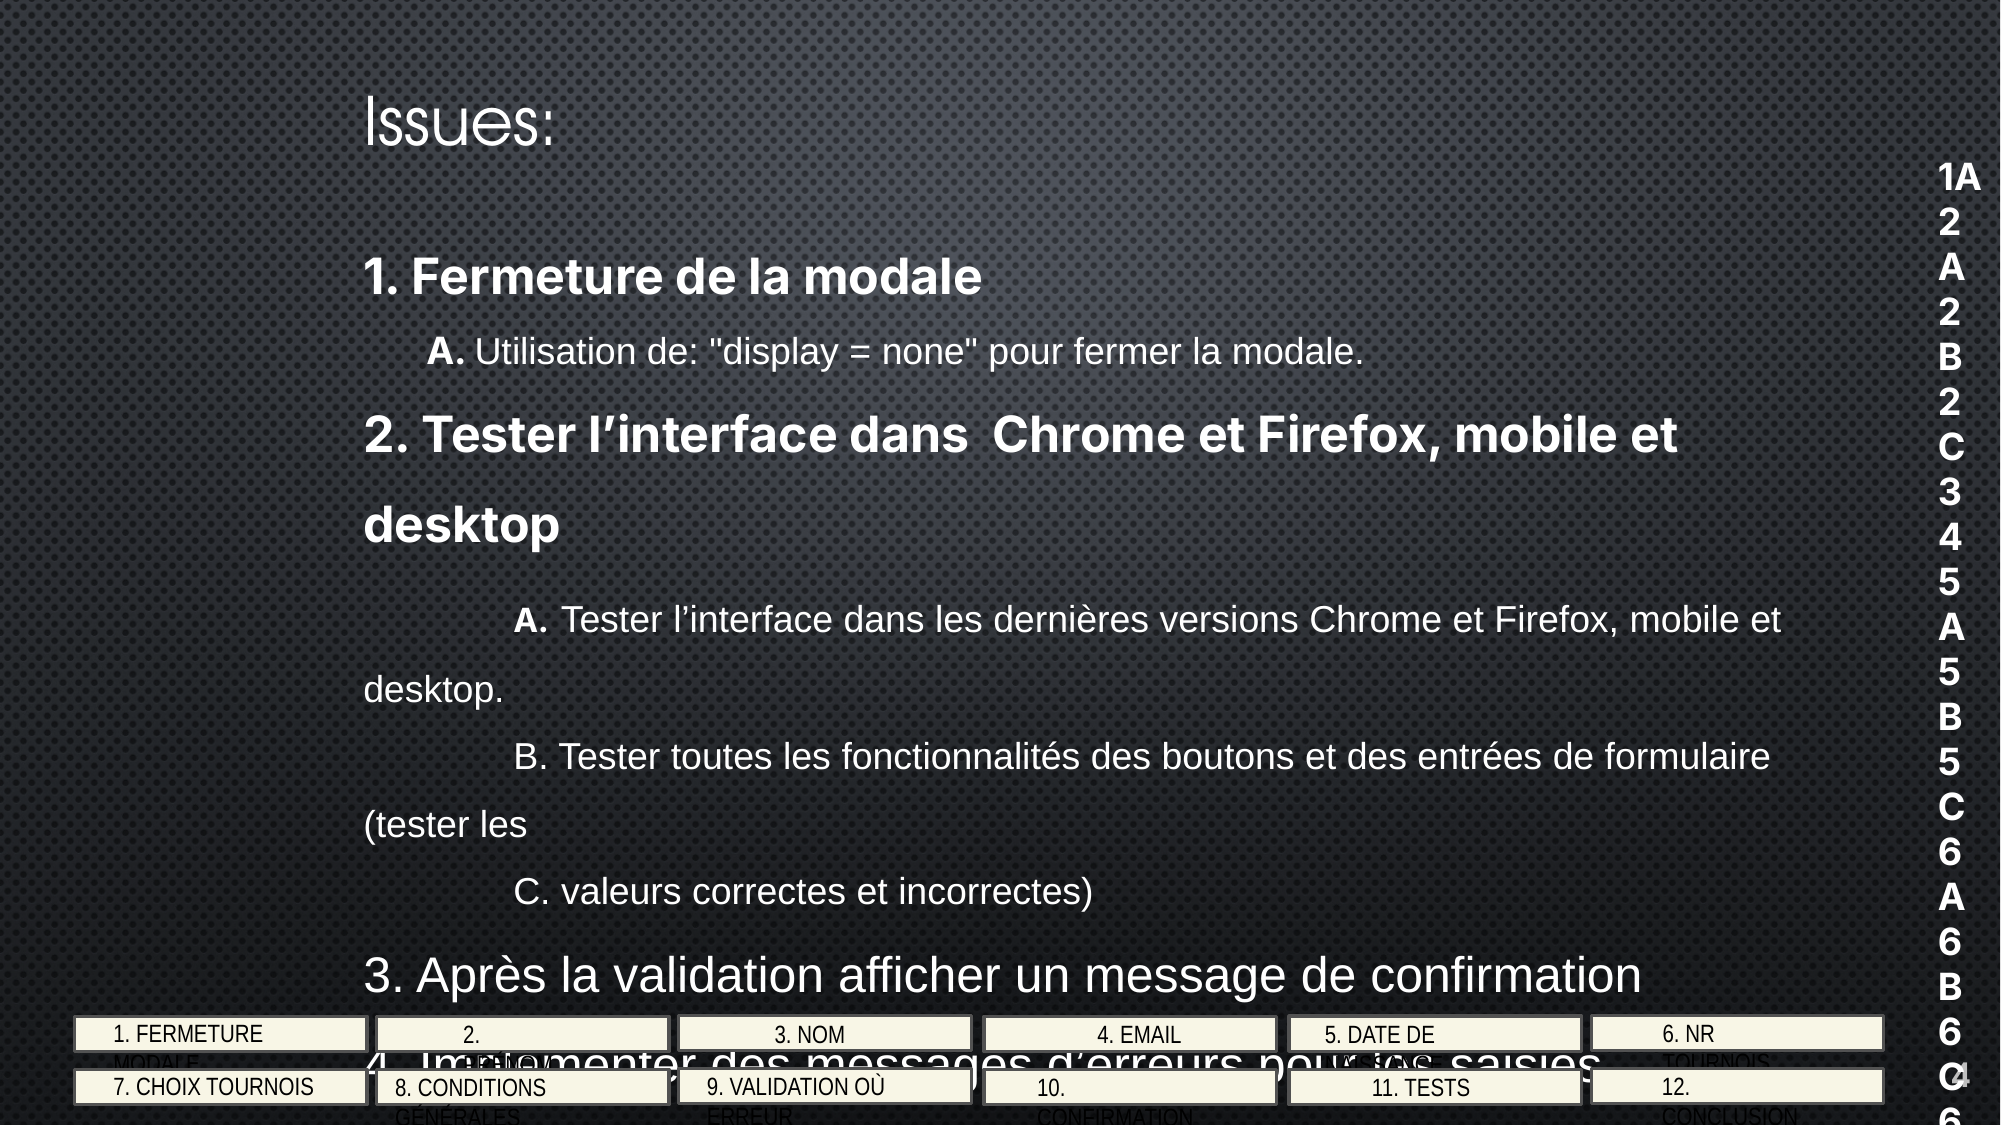

Issues:
1a
2a
2b
2c
3
4
5a
5b
5c
6a6b6c6d6e6f6g7

1. Fermeture de la modale
       A. Utilisation de: "display = none" pour fermer la modale.
2. Tester l’interface dans  Chrome et Firefox, mobile et desktop
	A. Tester l’interface dans les dernières versions Chrome et Firefox, mobile et desktop.
	B. Tester toutes les fonctionnalités des boutons et des entrées de formulaire (tester les
	C. valeurs correctes et incorrectes)
3. Après la validation afficher un message de confirmation
4. Implémenter des messages d’erreurs pour les saisies incorrectes

6. Nr tournois
1. Fermeture modale
2. Prénom
4. Email
3. Nom
5. Date de naissance

4
9. Validation où erreur
12. Conclusion
7. Choix tournois
10. Confirmation
11. Tests
8. Conditions générales